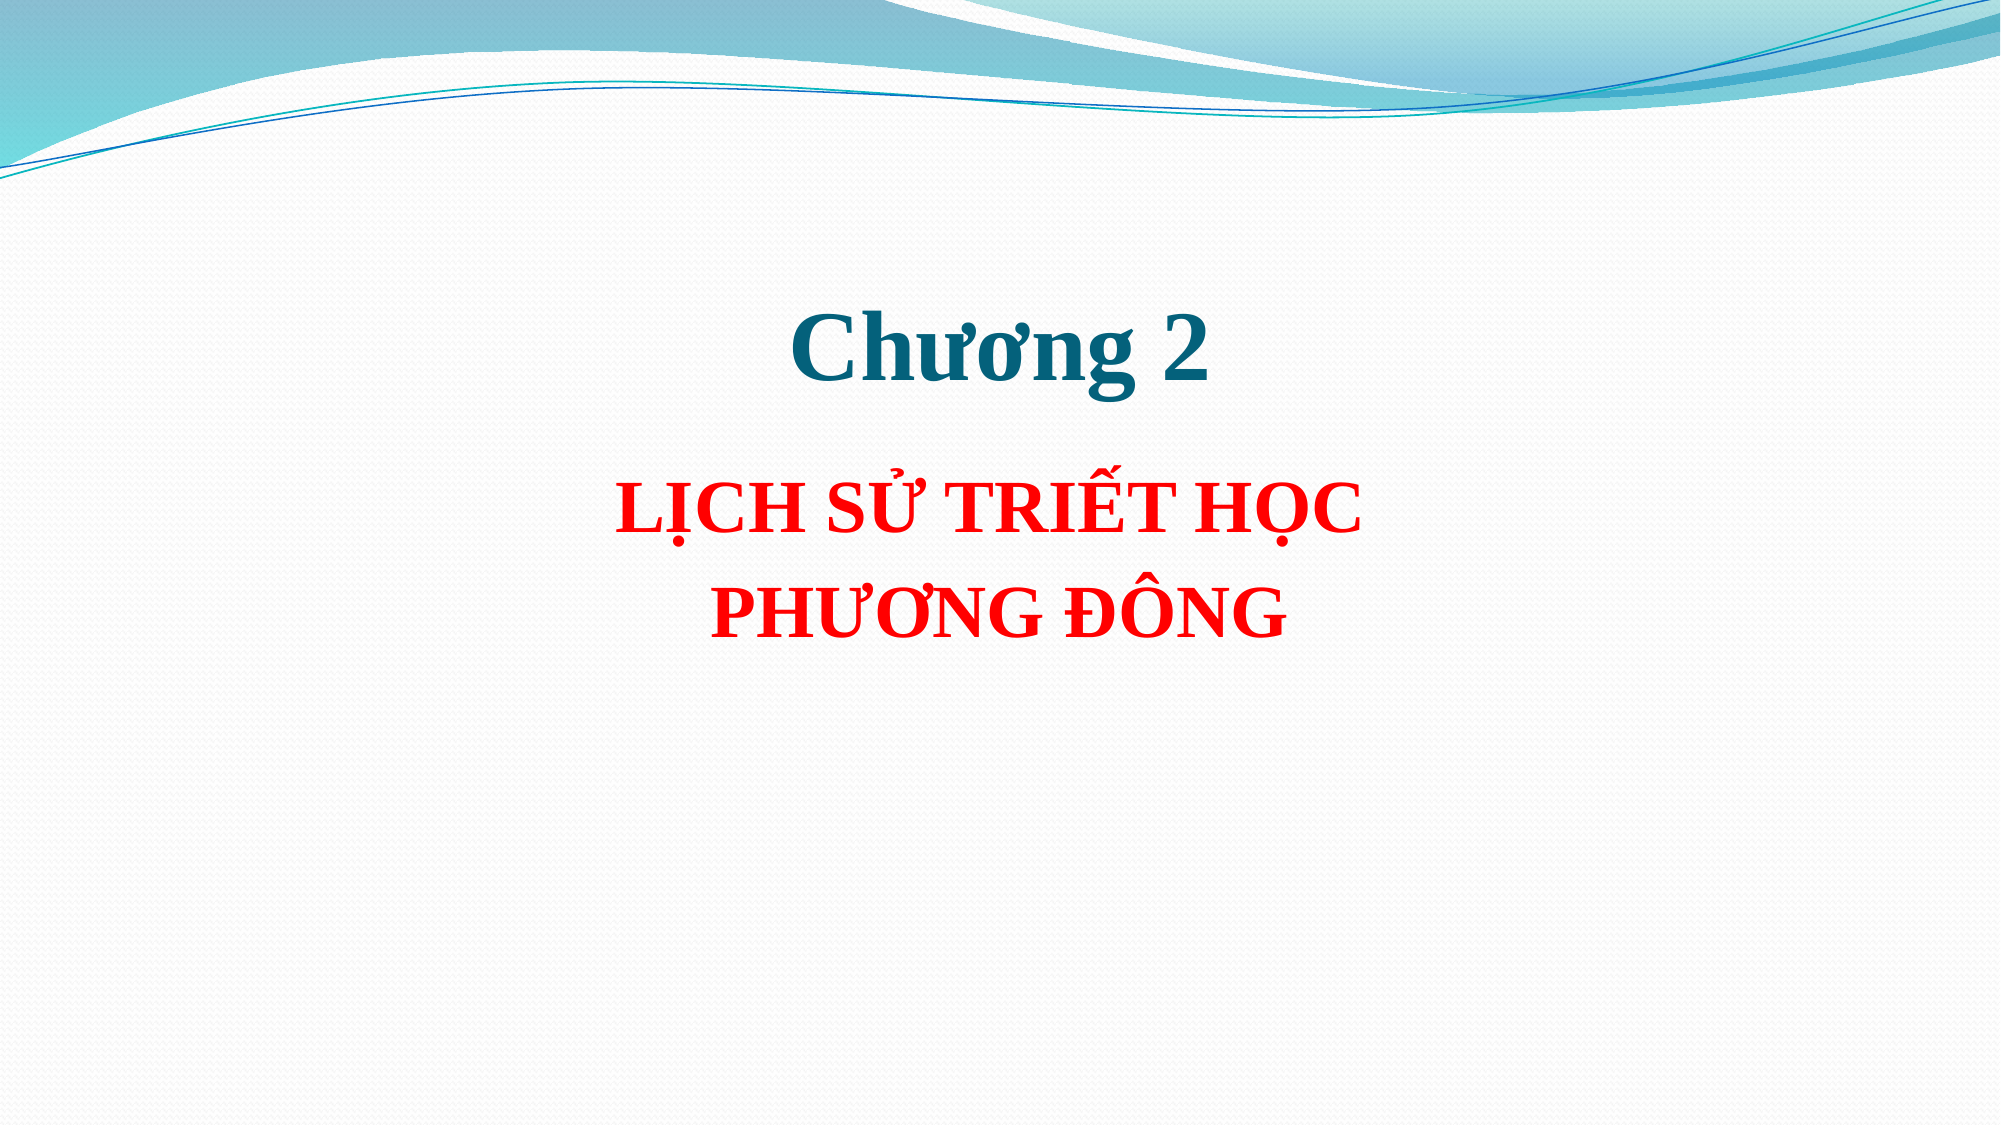

# Chương 2
LỊCH SỬ TRIẾT HỌC
PHƯƠNG ĐÔNG